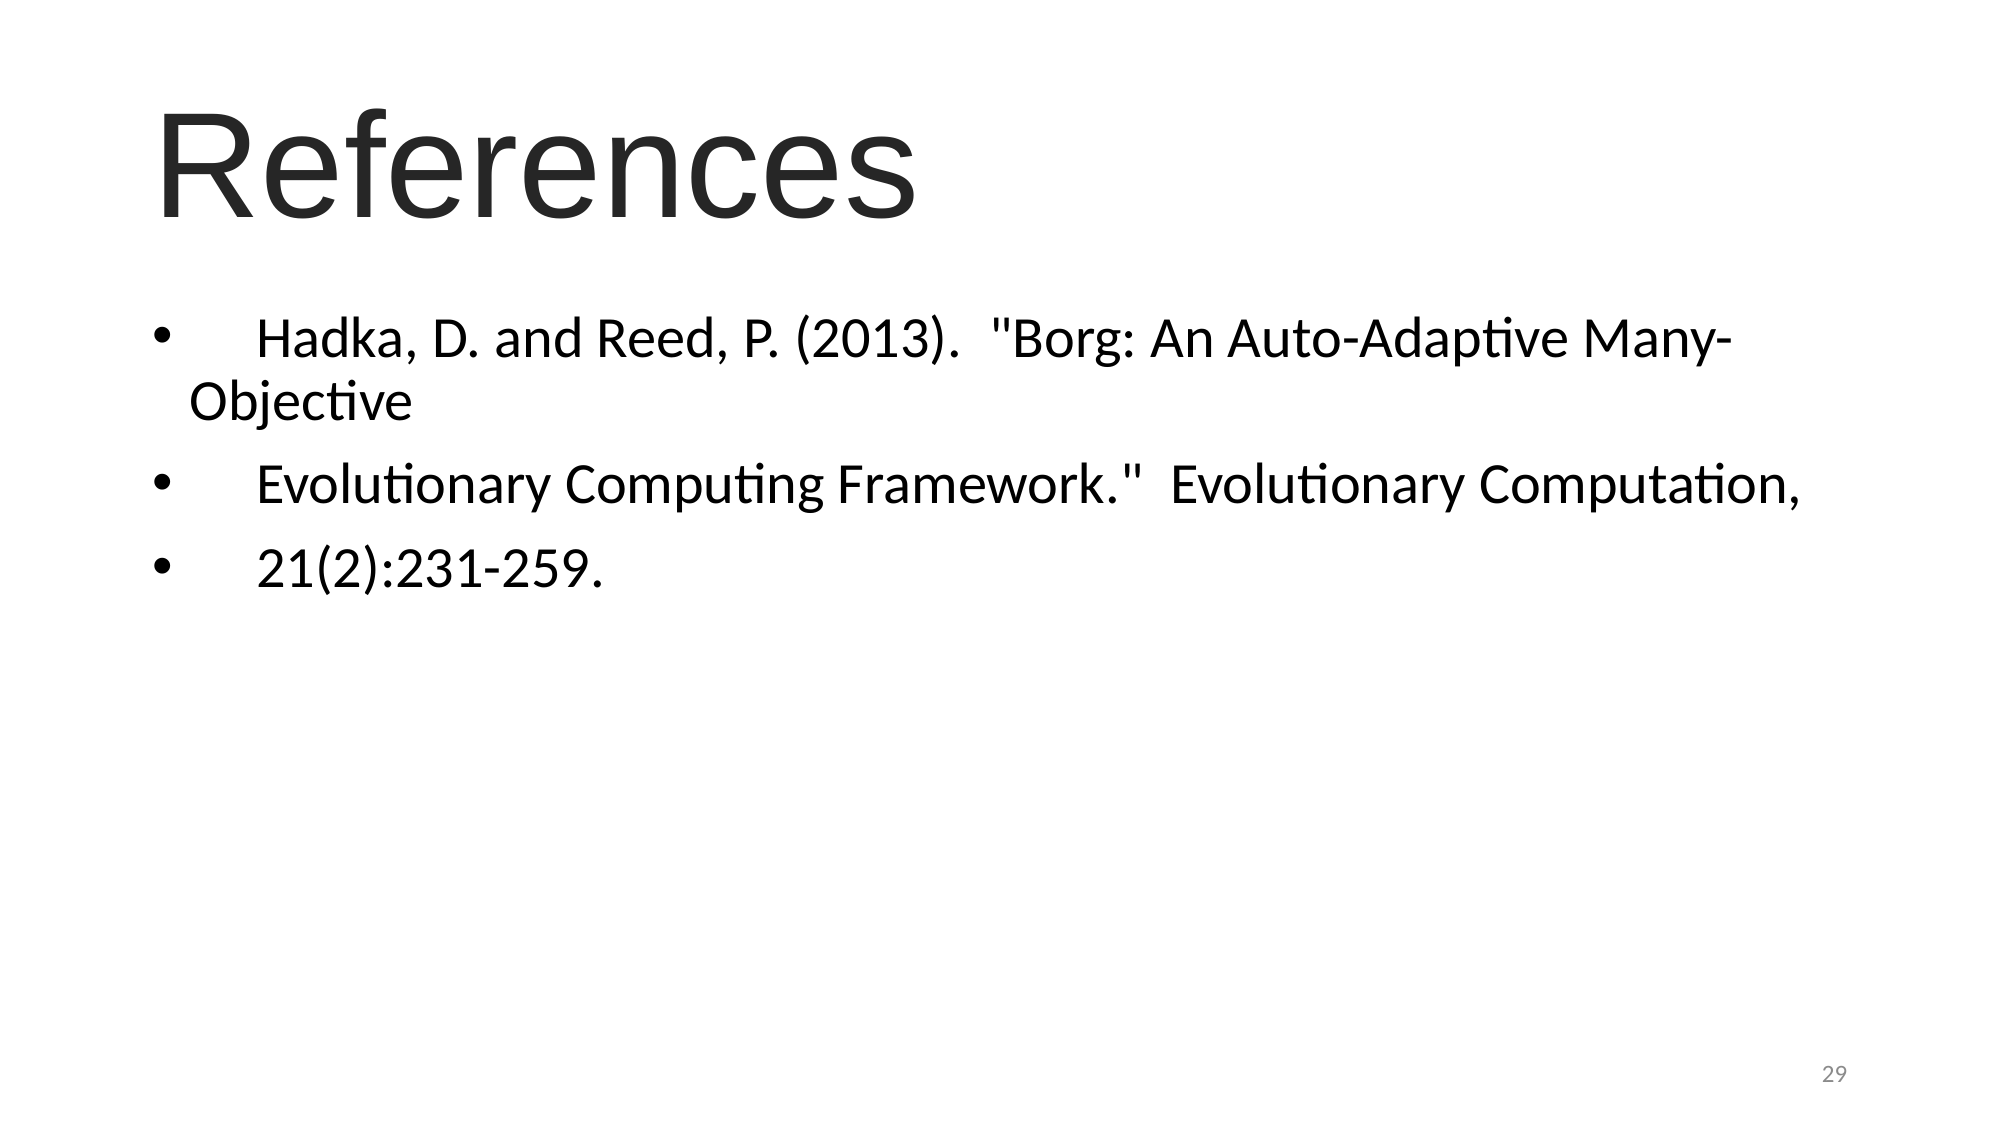

# References
     Hadka, D. and Reed, P. (2013).  "Borg: An Auto-Adaptive Many-Objective
     Evolutionary Computing Framework."  Evolutionary Computation,
     21(2):231-259.

29